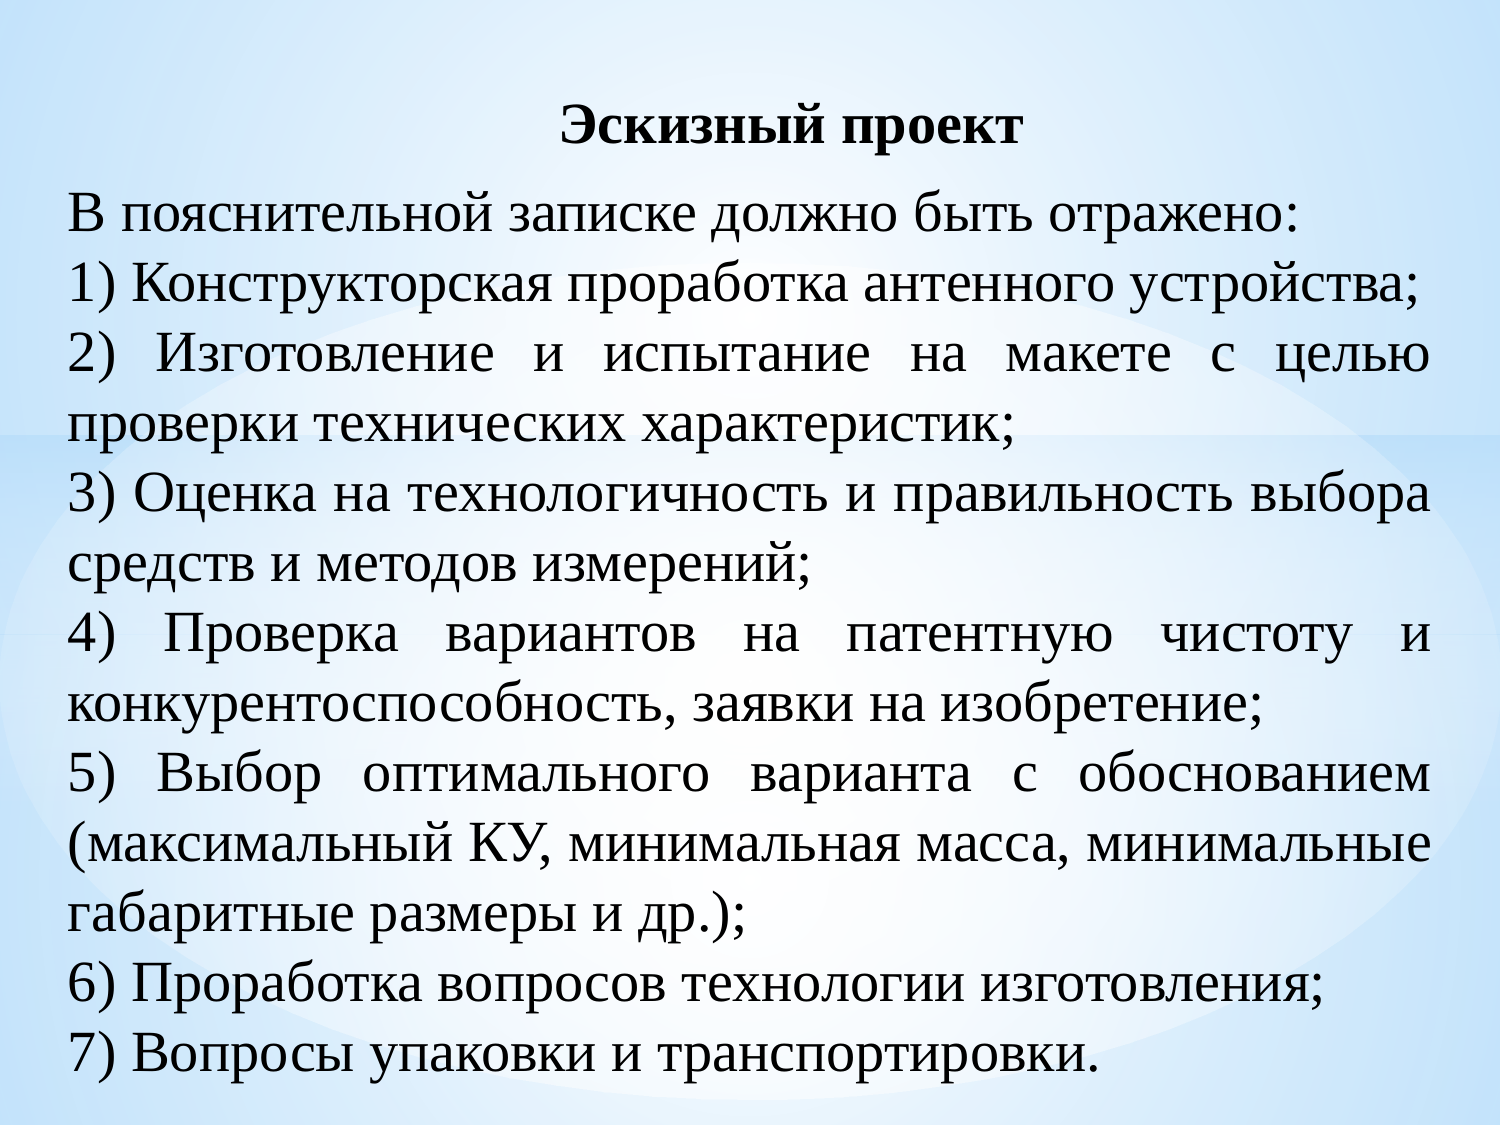

Эскизный проект
В пояснительной записке должно быть отражено:
1) Конструкторская проработка антенного устройства;
2) Изготовление и испытание на макете с целью проверки технических характеристик;
3) Оценка на технологичность и правильность выбора средств и методов измерений;
4) Проверка вариантов на патентную чистоту и конкурентоспособность, заявки на изобретение;
5) Выбор оптимального варианта с обоснованием (максимальный КУ, минимальная масса, минимальные габаритные размеры и др.);
6) Проработка вопросов технологии изготовления;
7) Вопросы упаковки и транспортировки.